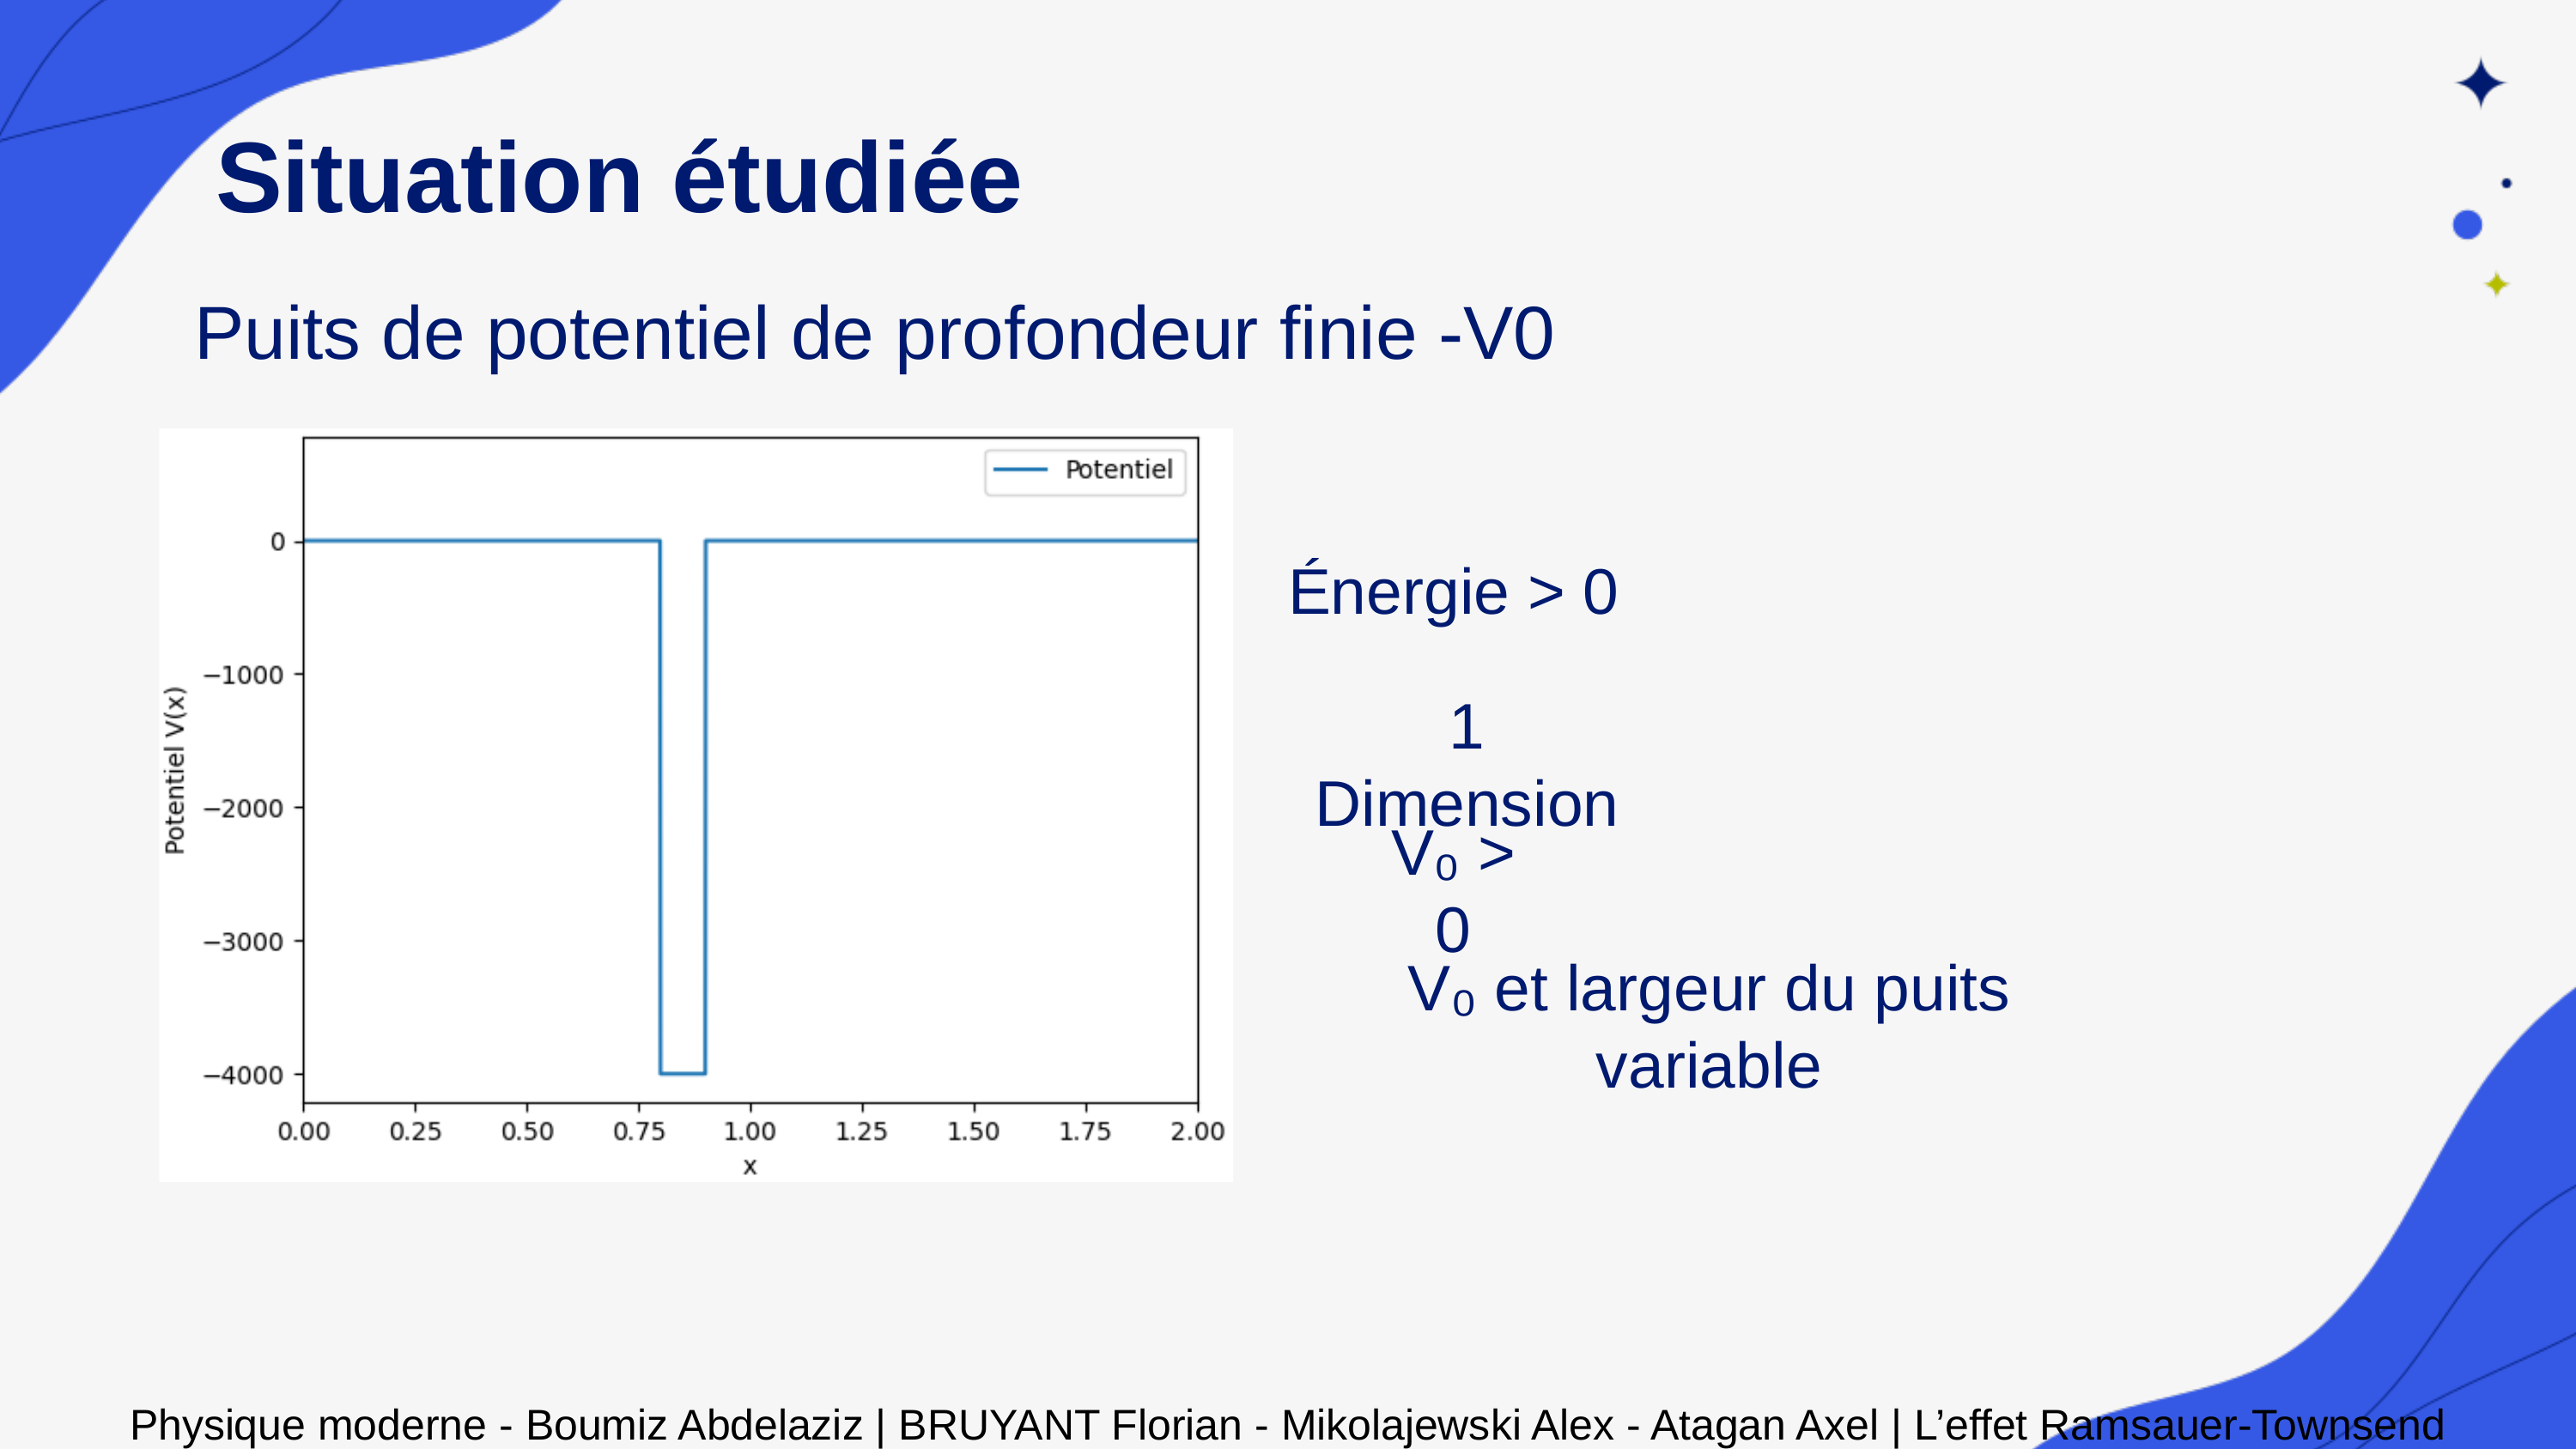

Situation étudiée
Puits de potentiel de profondeur finie -V0

Énergie > 0
1 Dimension
V₀ > 0
V₀ et largeur du puits variable
Physique moderne - Boumiz Abdelaziz | BRUYANT Florian - Mikolajewski Alex - Atagan Axel | L’effet Ramsauer-Townsend